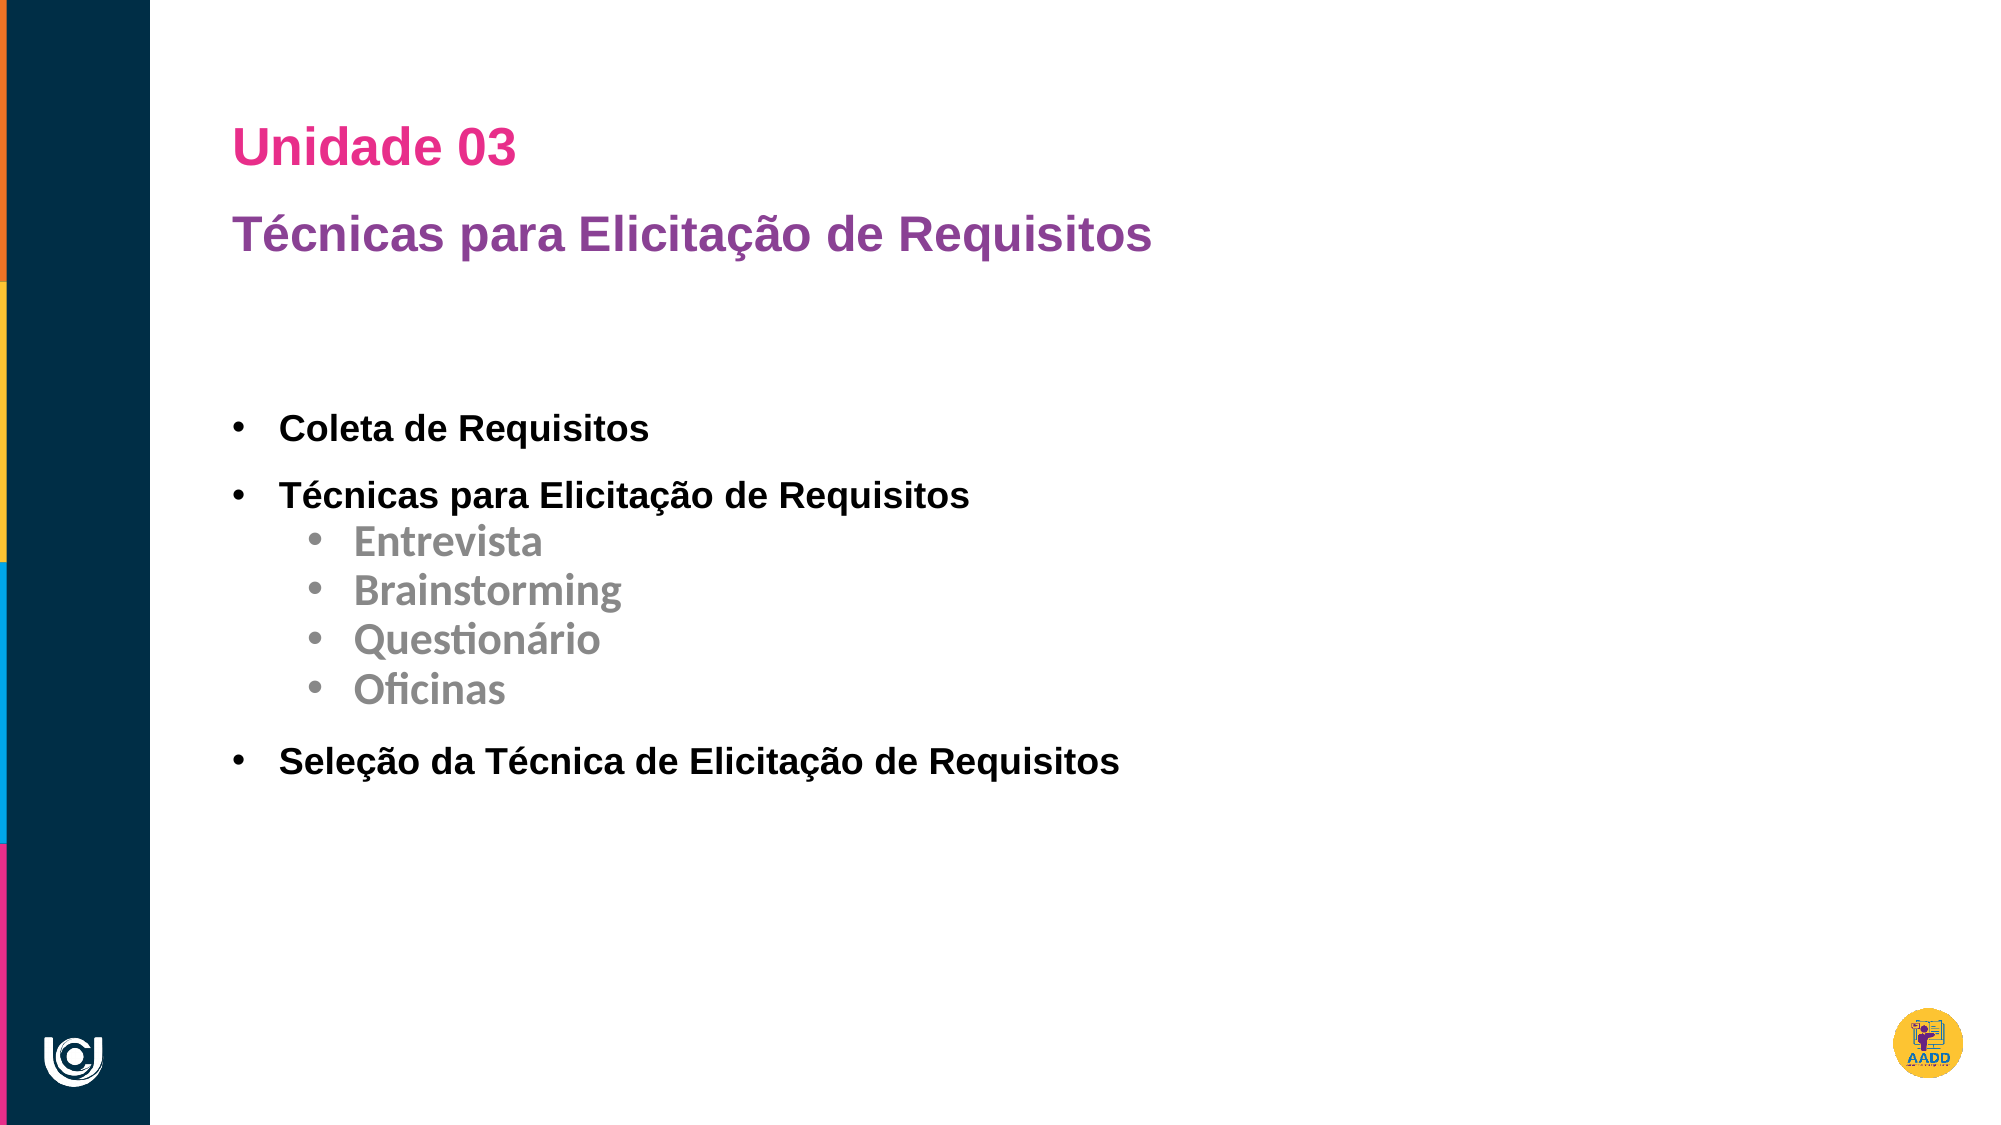

Unidade 03
Técnicas para Elicitação de Requisitos
Coleta de Requisitos
Técnicas para Elicitação de Requisitos
Entrevista
Brainstorming
Questionário
Oficinas
Seleção da Técnica de Elicitação de Requisitos